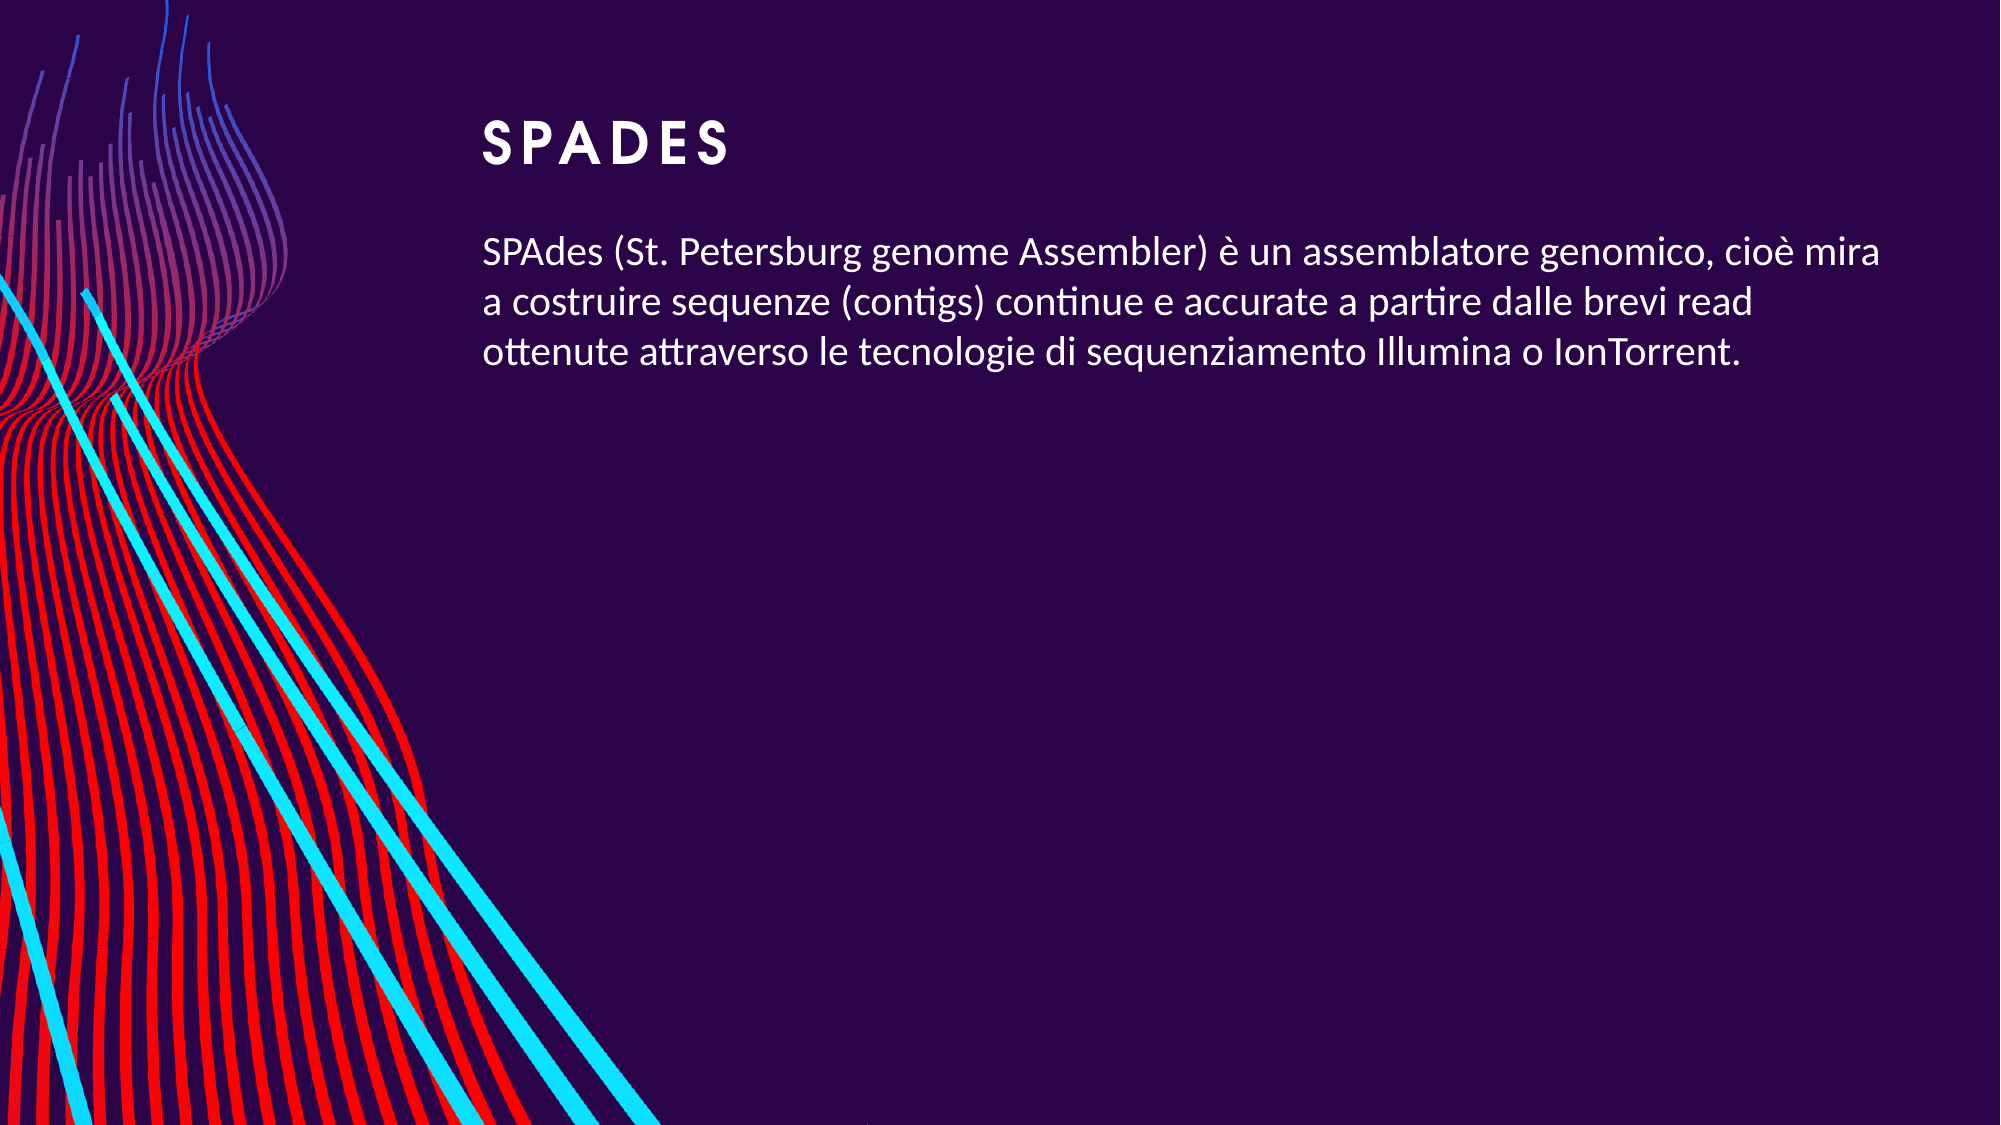

# SPAdes
SPAdes (St. Petersburg genome Assembler) è un assemblatore genomico, cioè mira a costruire sequenze (contigs) continue e accurate a partire dalle brevi read ottenute attraverso le tecnologie di sequenziamento Illumina o IonTorrent.